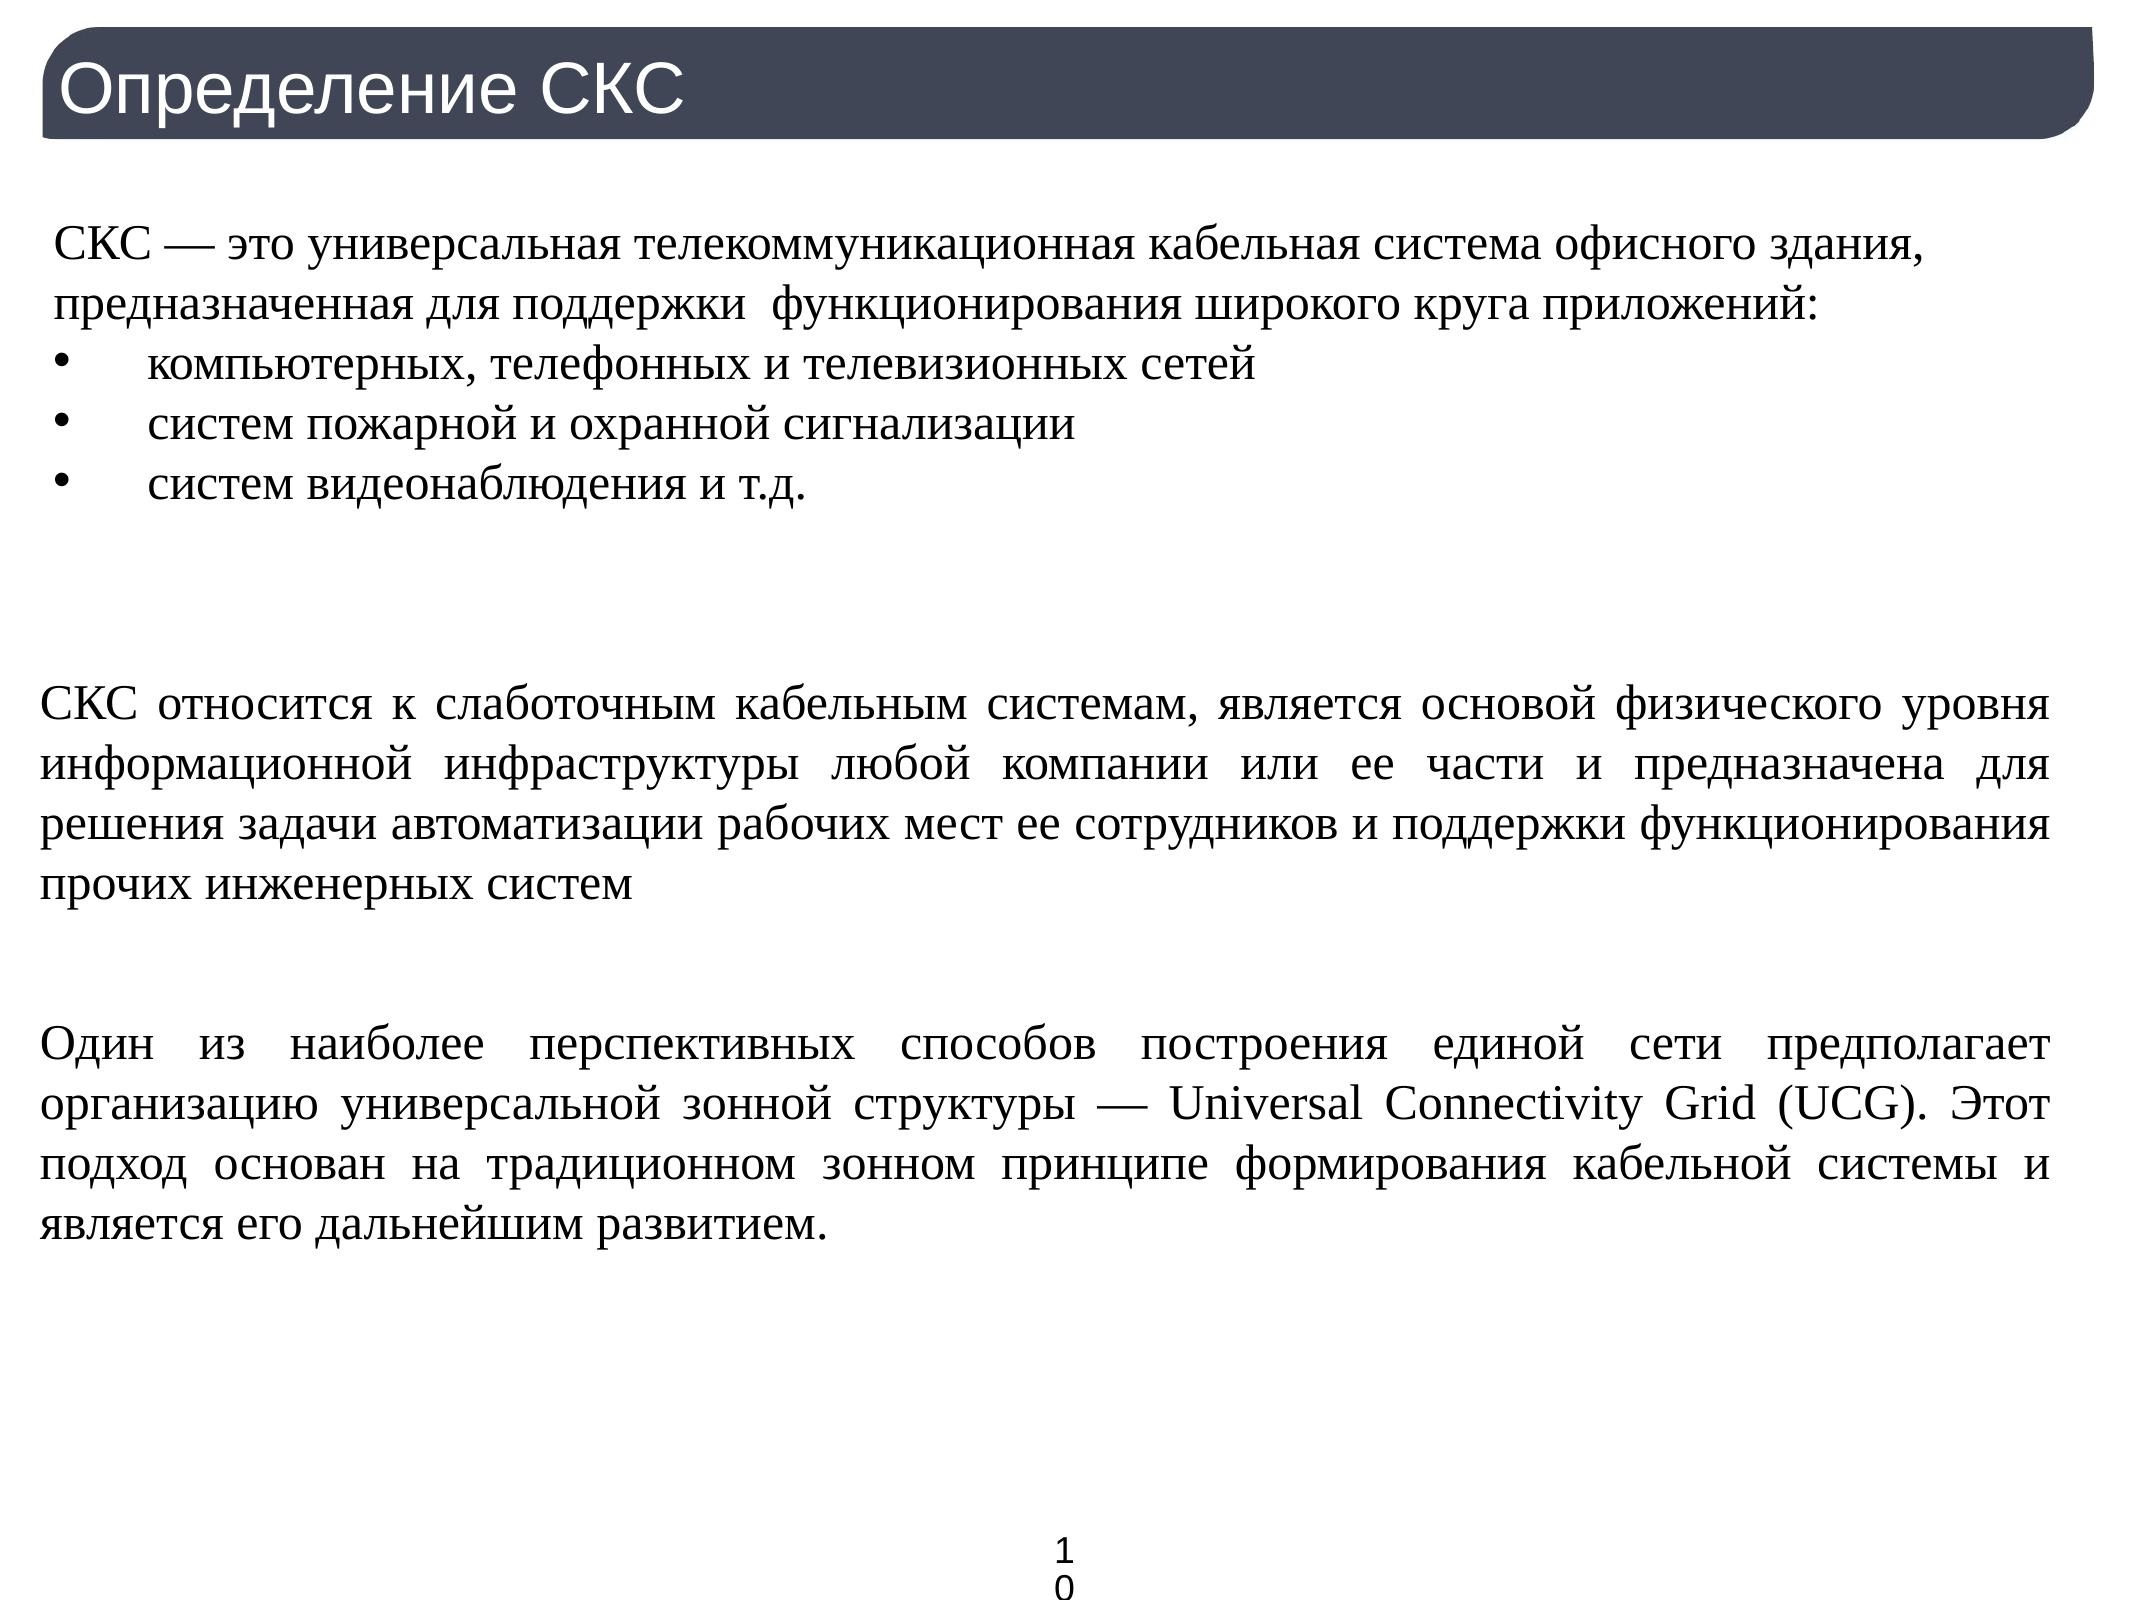

Определение СКС
СКС — это универсальная телекоммуникационная кабельная система офисного здания, предназначенная для поддержки  функционирования широкого круга приложений:
компьютерных, телефонных и телевизионных сетей
систем пожарной и охранной сигнализации
систем видеонаблюдения и т.д.

СКС относится к слаботочным кабельным системам, является основой физического уровня информационной инфраструктуры любой компании или ее части и предназначена для решения задачи автоматизации рабочих мест ее сотрудников и поддержки функционирования прочих инженерных систем
Один из наиболее перспективных способов построения единой сети предполагает организацию универсальной зонной структуры — Universal Connectivity Grid (UCG). Этот подход основан на традиционном зонном принципе формирования кабельной системы и является его дальнейшим развитием.
10